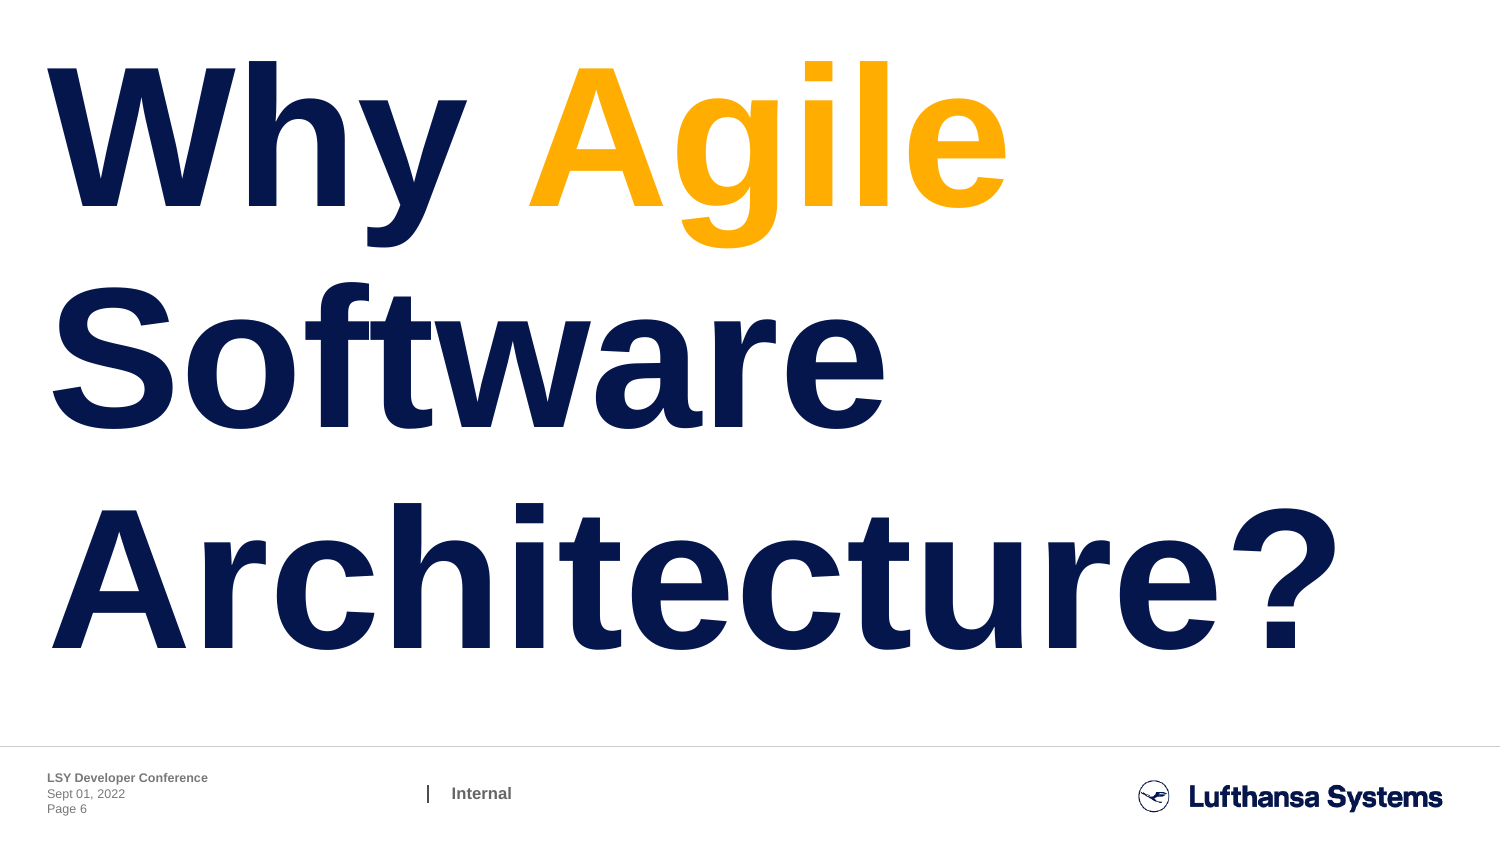

Why Agile Software Architecture?
LSY Developer Conference
Sept 01, 2022
Page 6